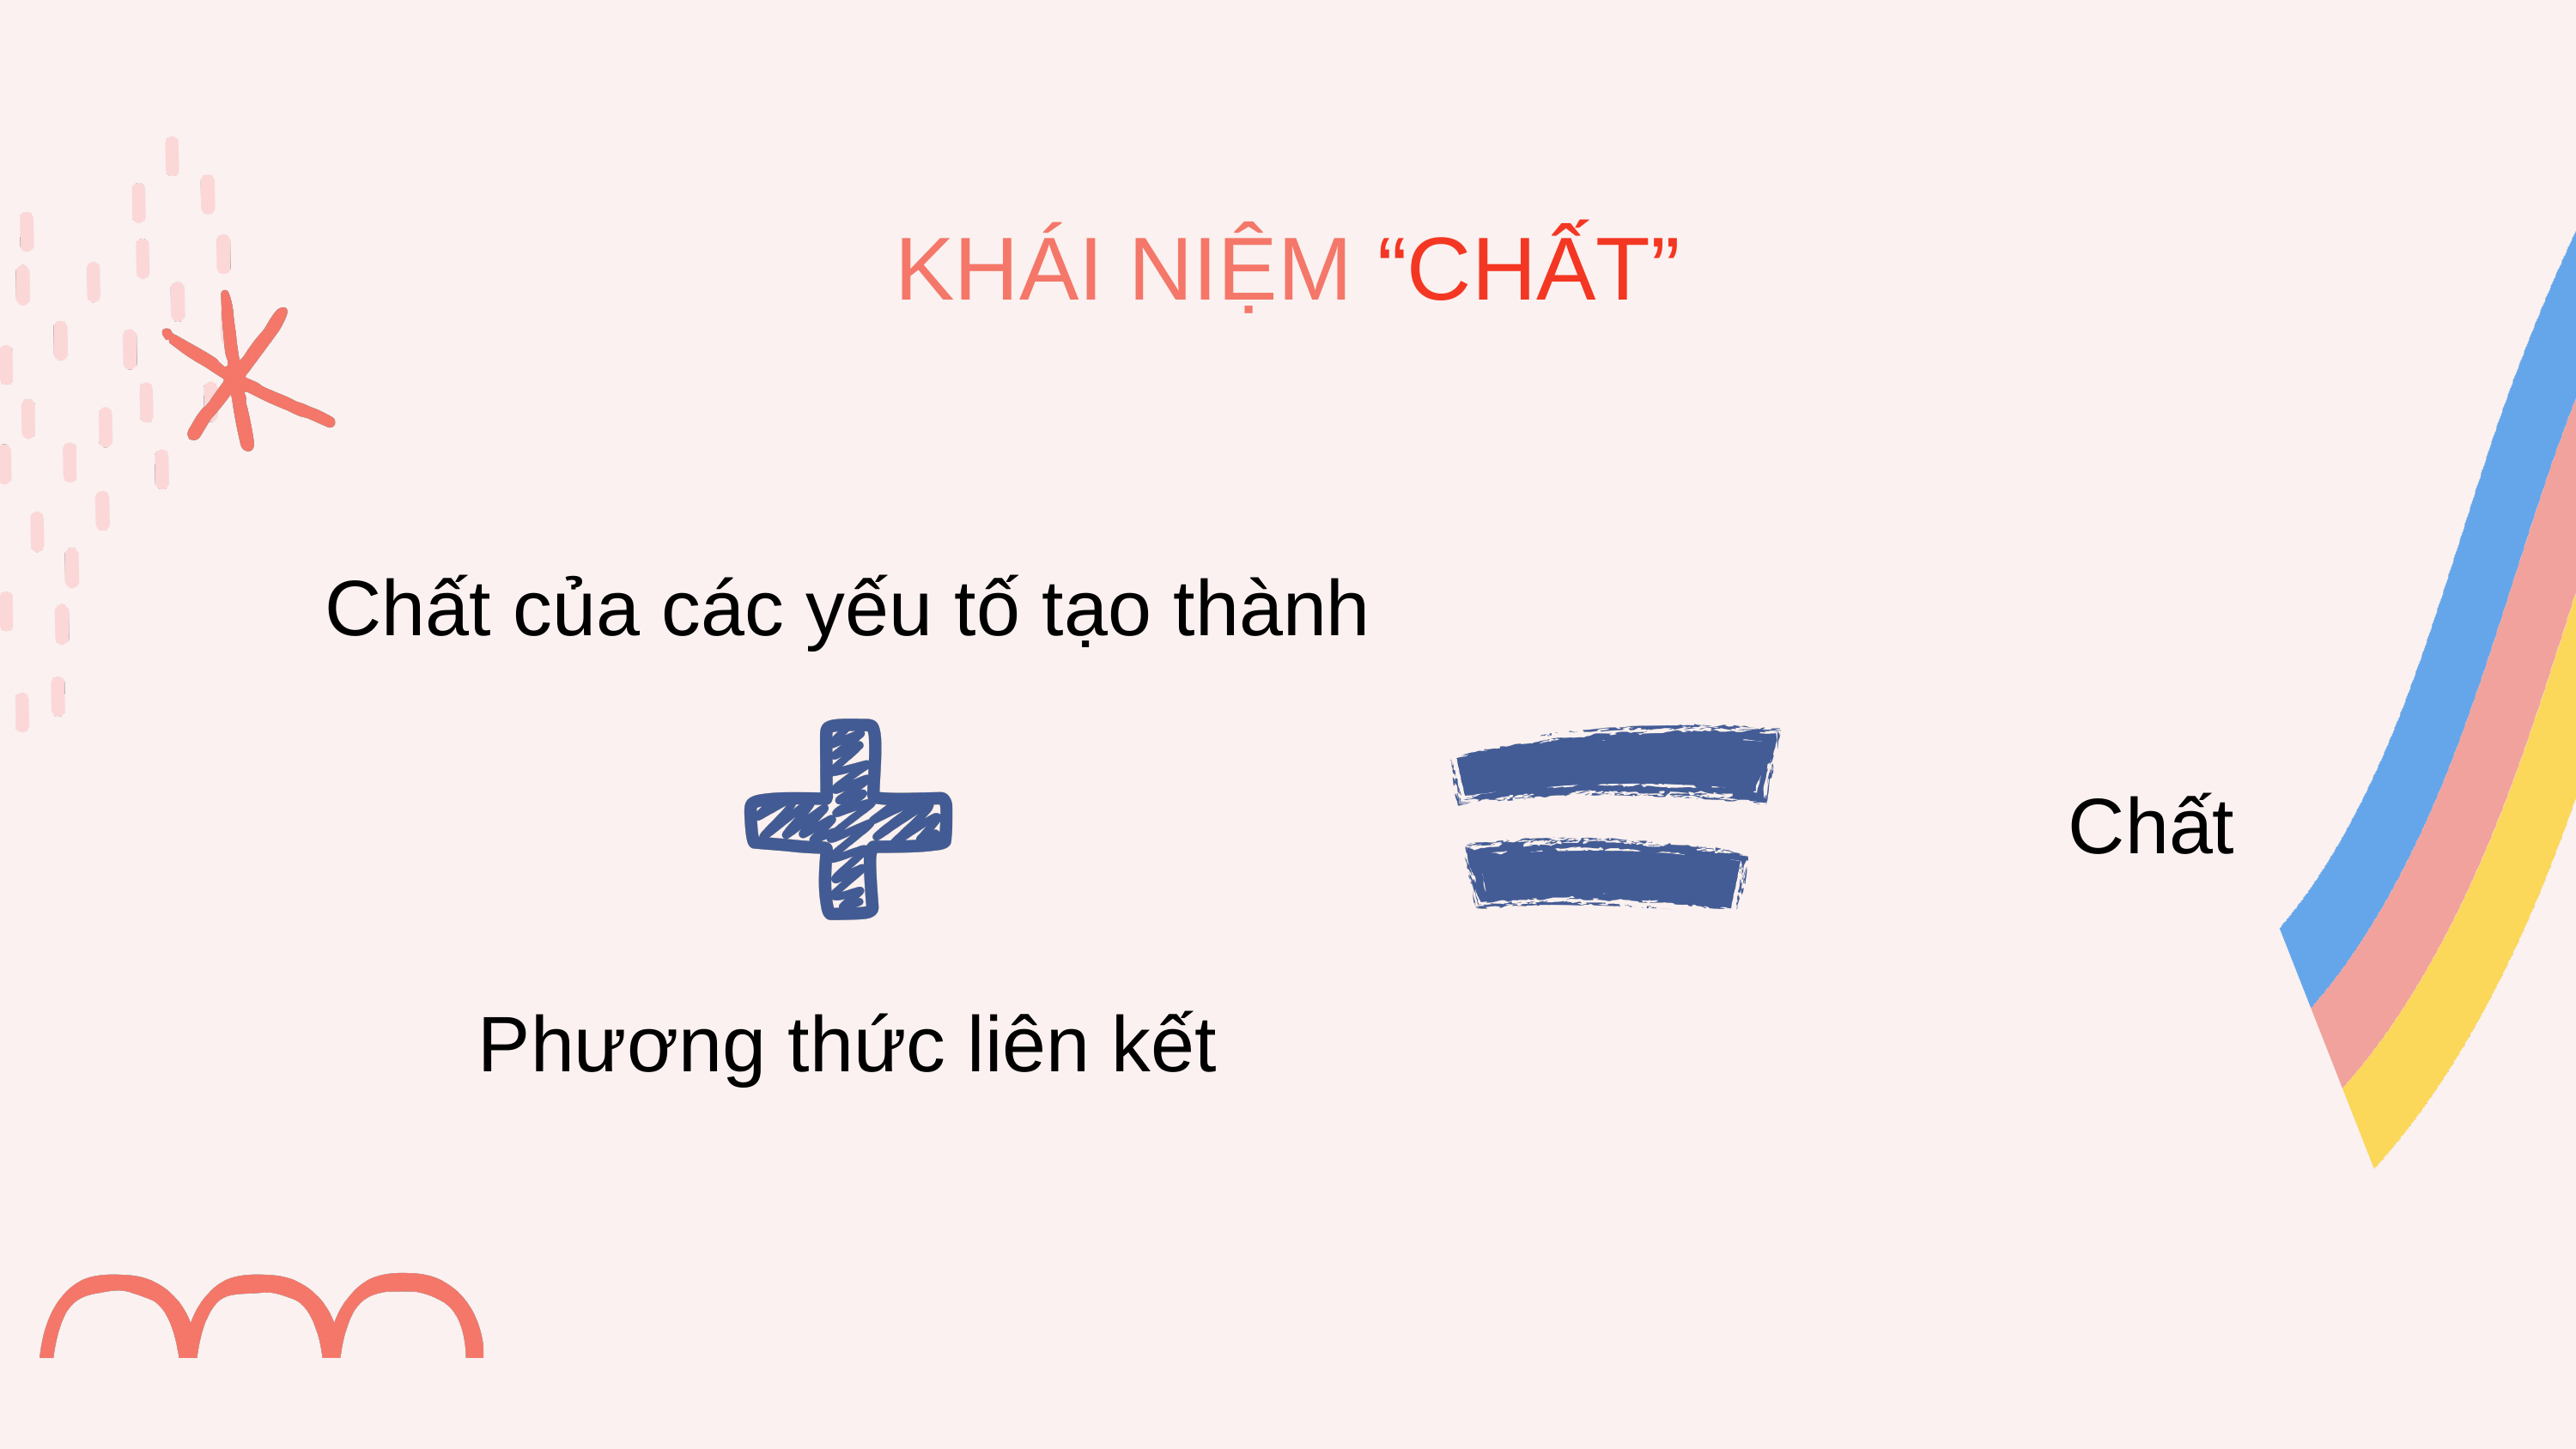

KHÁI NIỆM “CHẤT”

Chất của các yếu tố tạo thành

Chất
Phương thức liên kết